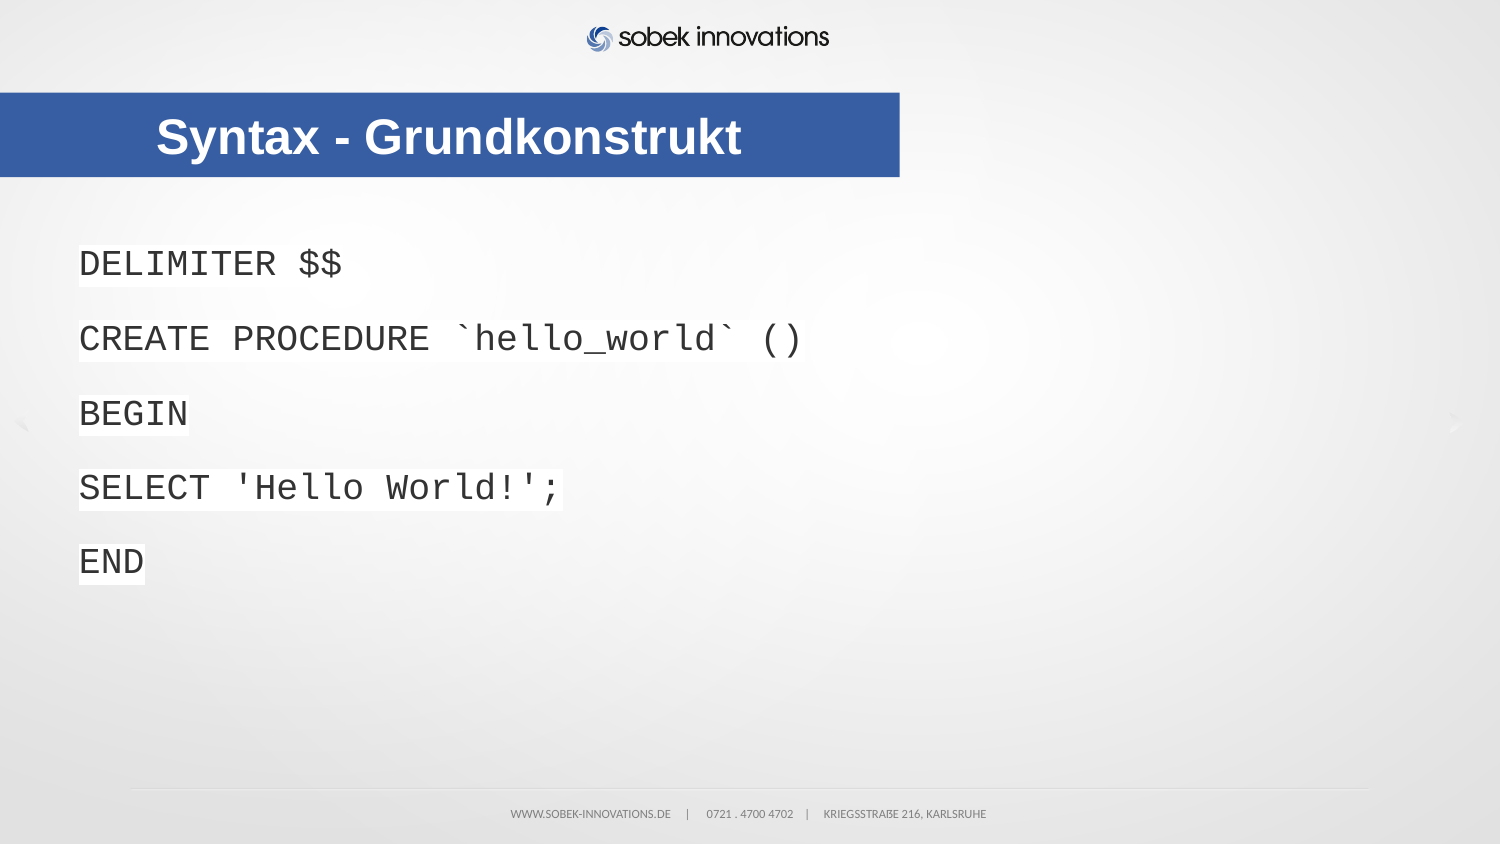

# Syntax - Grundkonstrukt
DELIMITER $$
CREATE PROCEDURE `hello_world` ()
BEGIN
SELECT 'Hello World!';
END